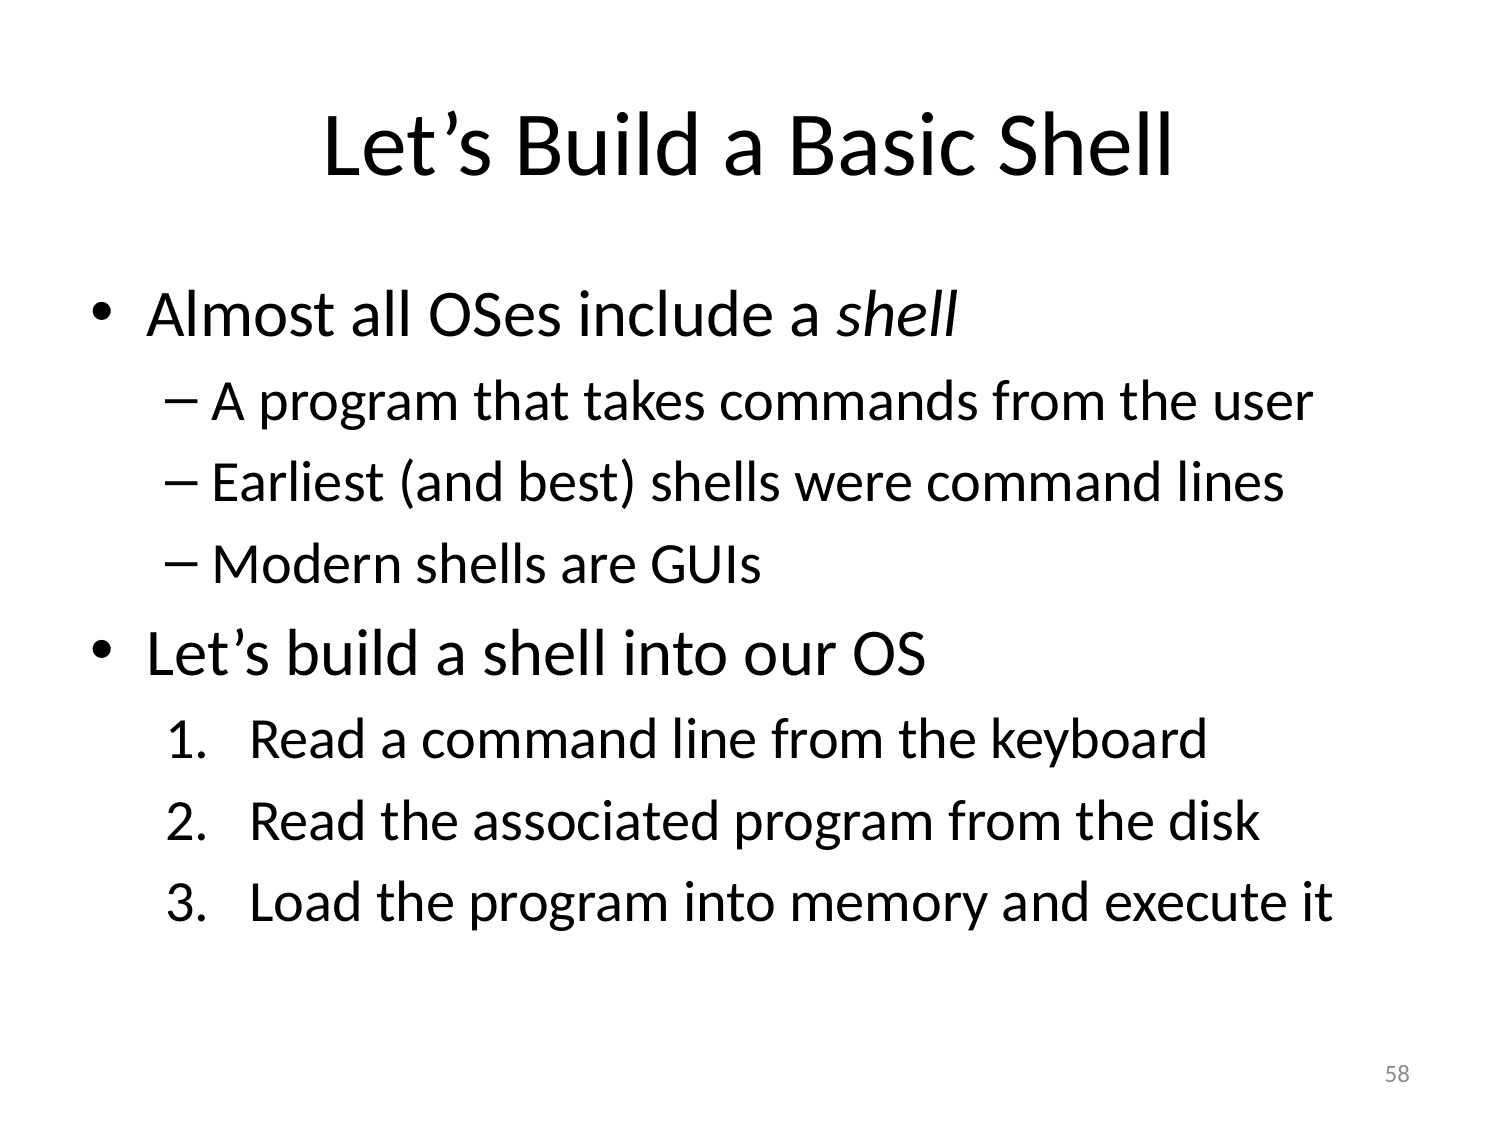

# Let’s Build a Basic Shell
Almost all OSes include a shell
A program that takes commands from the user
Earliest (and best) shells were command lines
Modern shells are GUIs
Let’s build a shell into our OS
Read a command line from the keyboard
Read the associated program from the disk
Load the program into memory and execute it
58